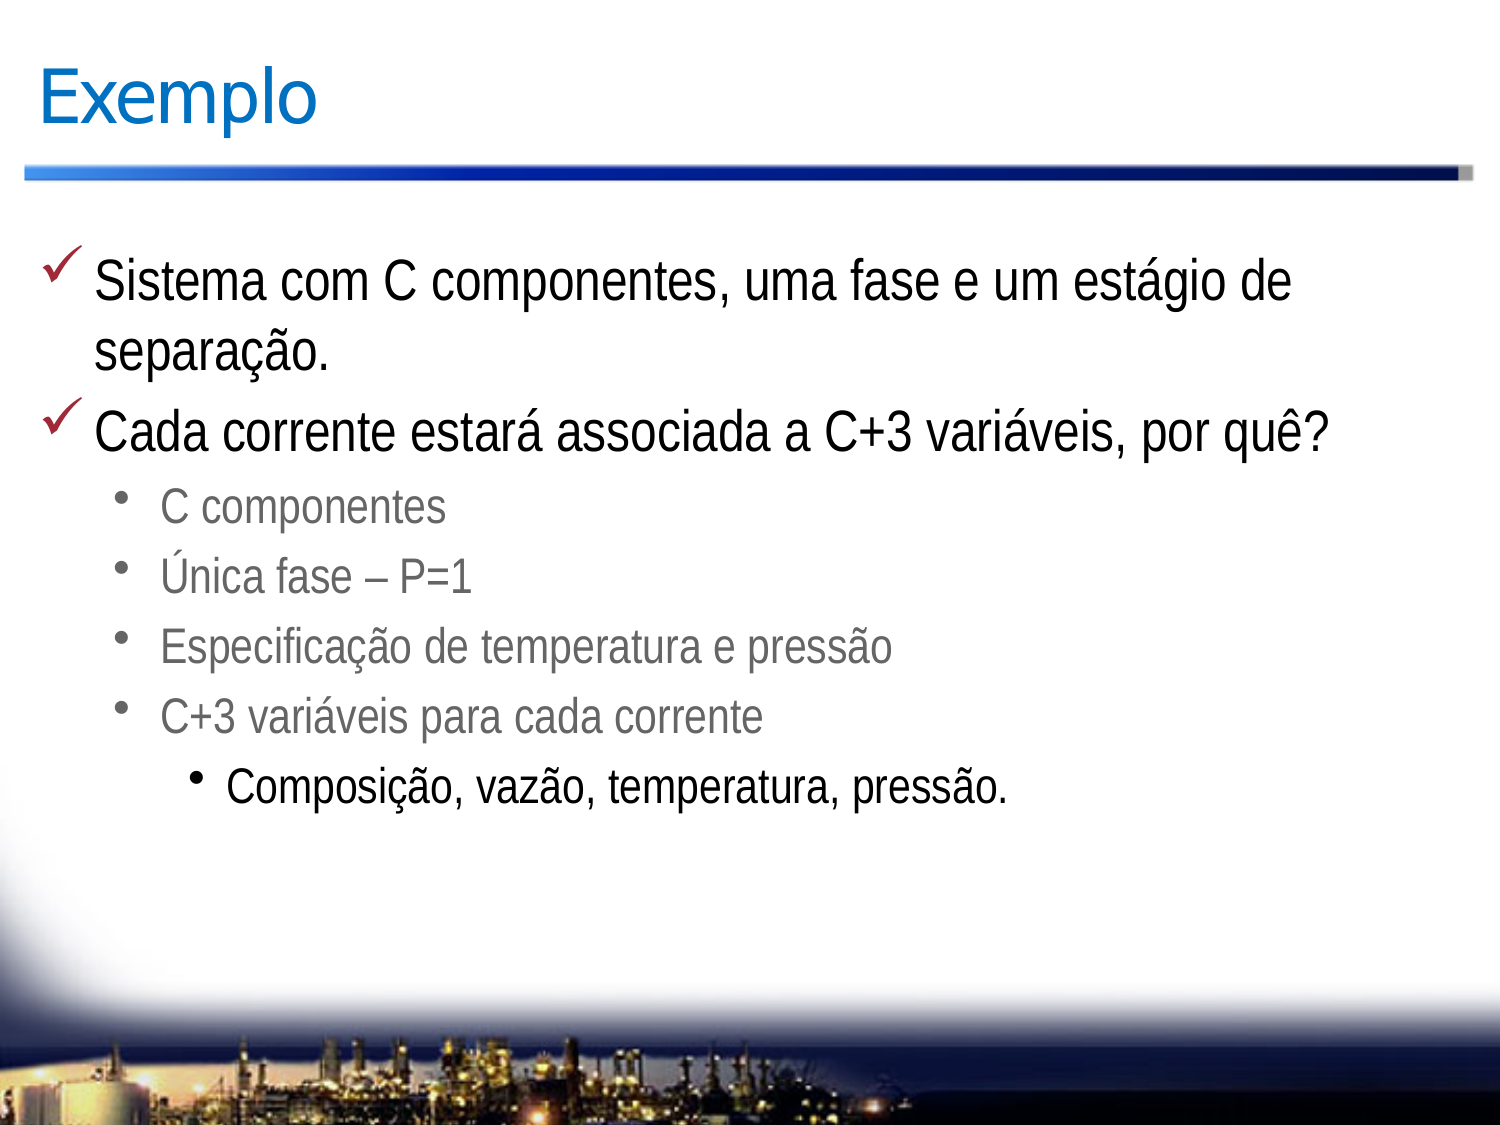

# Exemplo
Sistema com C componentes, uma fase e um estágio de separação.
Cada corrente estará associada a C+3 variáveis, por quê?
C componentes
Única fase – P=1
Especificação de temperatura e pressão
C+3 variáveis para cada corrente
Composição, vazão, temperatura, pressão.